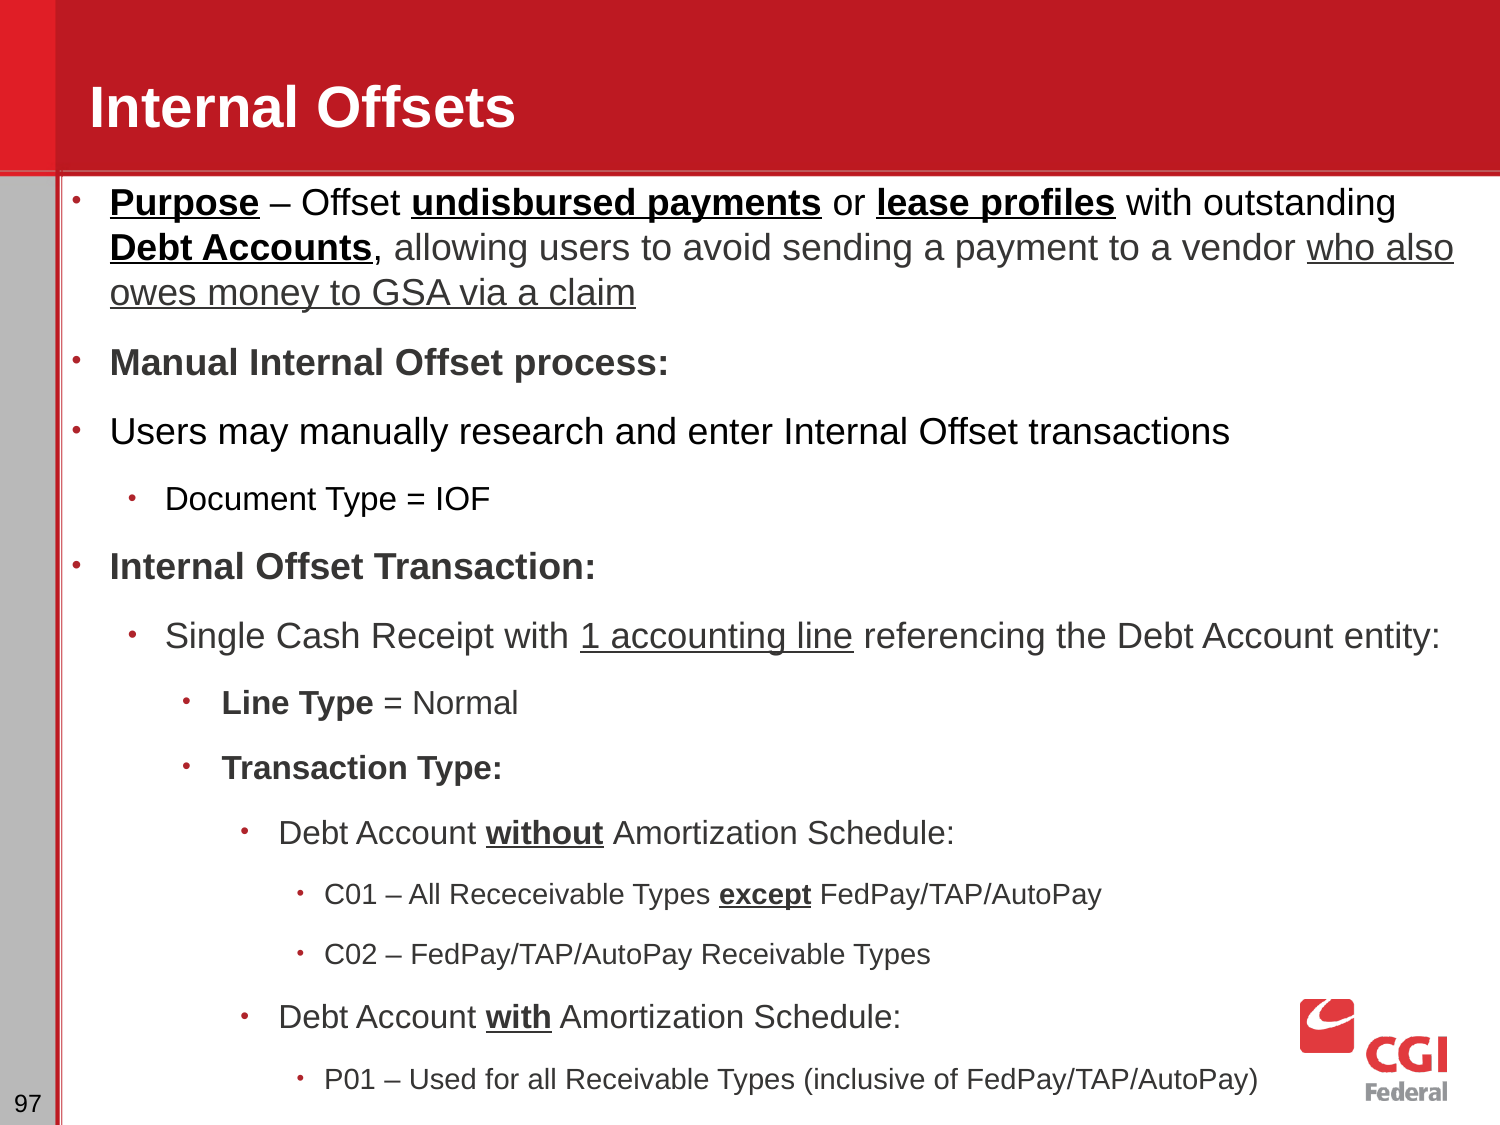

# Internal Offsets
Purpose – Offset undisbursed payments or lease profiles with outstanding Debt Accounts, allowing users to avoid sending a payment to a vendor who also owes money to GSA via a claim
Manual Internal Offset process:
Users may manually research and enter Internal Offset transactions
Document Type = IOF
Internal Offset Transaction:
Single Cash Receipt with 1 accounting line referencing the Debt Account entity:
Line Type = Normal
Transaction Type:
Debt Account without Amortization Schedule:
C01 – All Receceivable Types except FedPay/TAP/AutoPay
C02 – FedPay/TAP/AutoPay Receivable Types
Debt Account with Amortization Schedule:
P01 – Used for all Receivable Types (inclusive of FedPay/TAP/AutoPay)

97